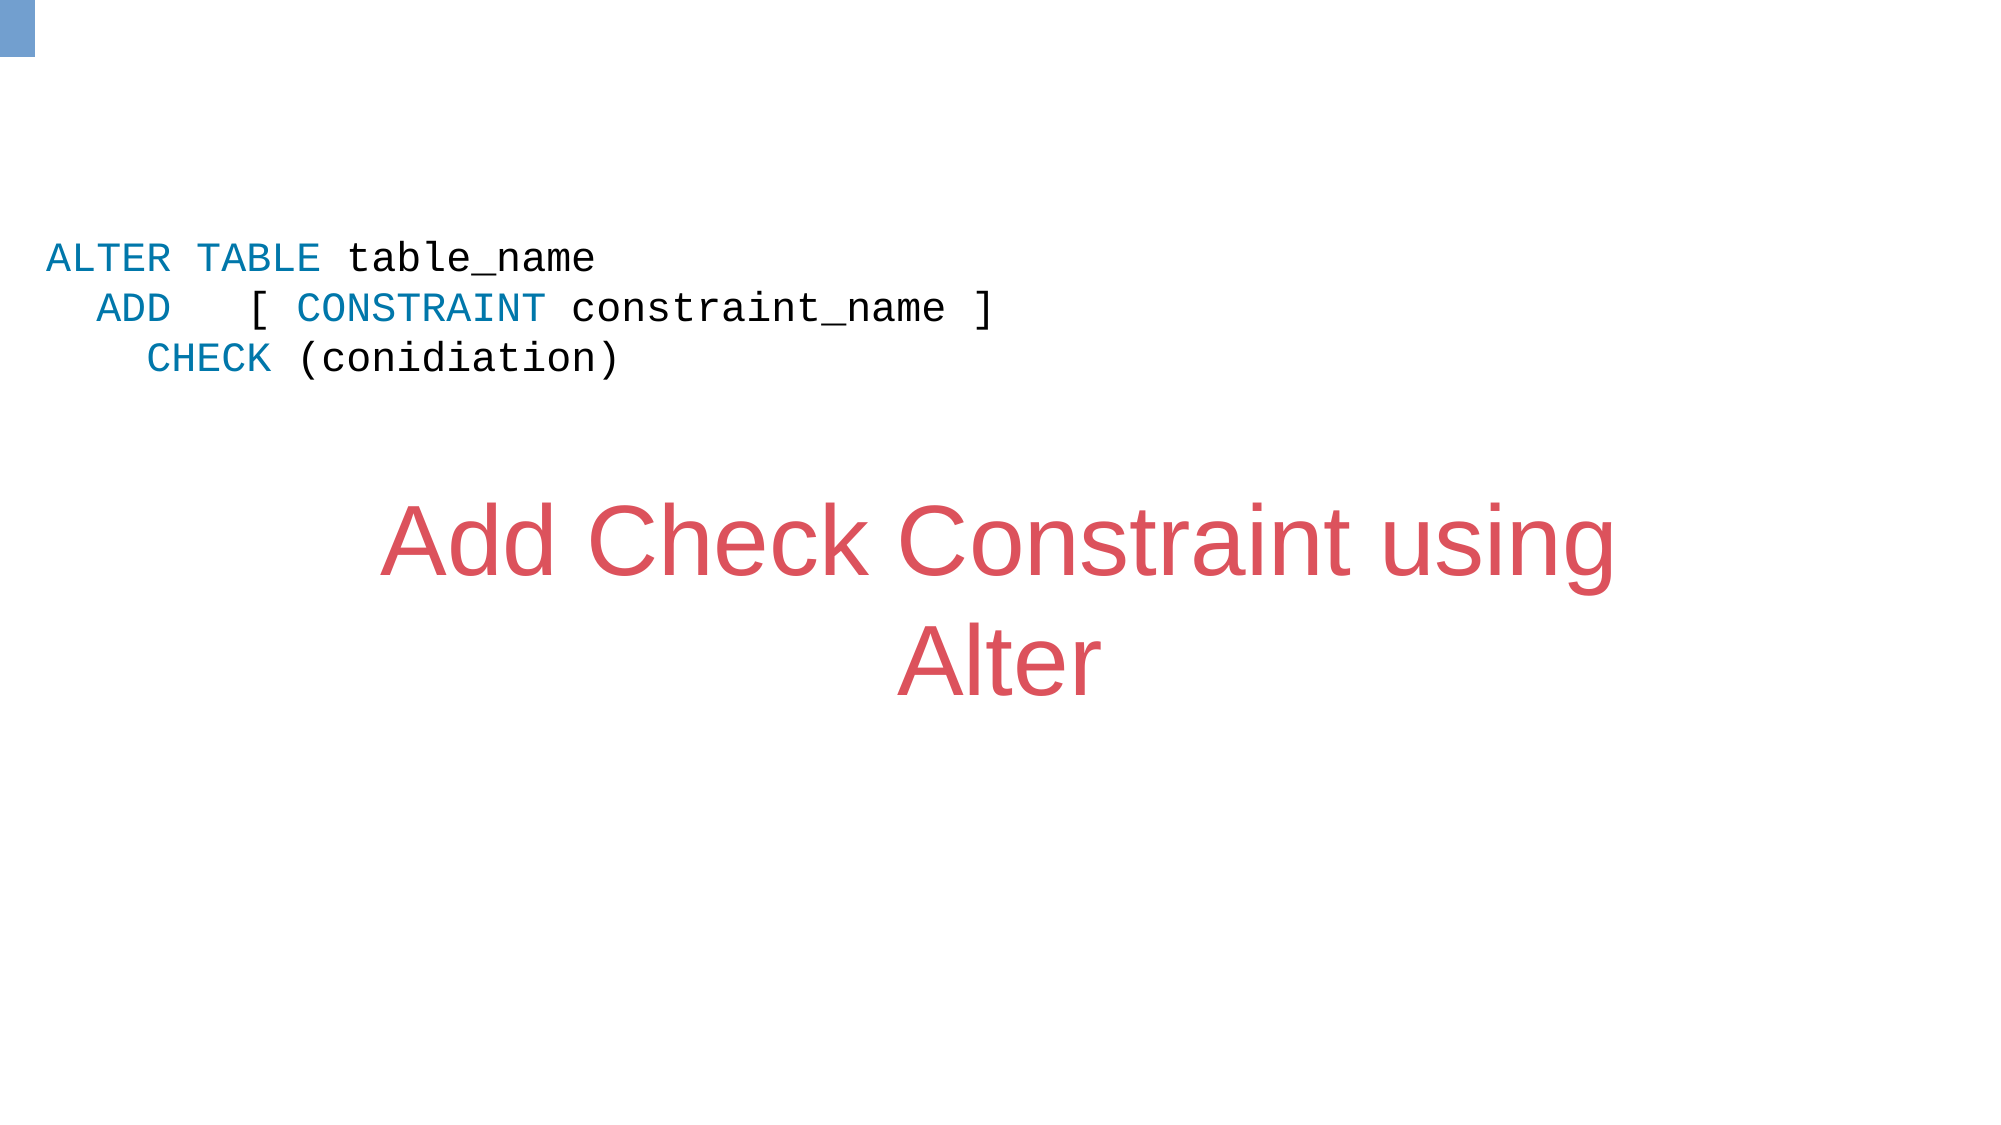

ALTER TABLE table_name
  ADD   [ CONSTRAINT constraint_name ]
    CHECK (conidiation)
Add Check Constraint using Alter